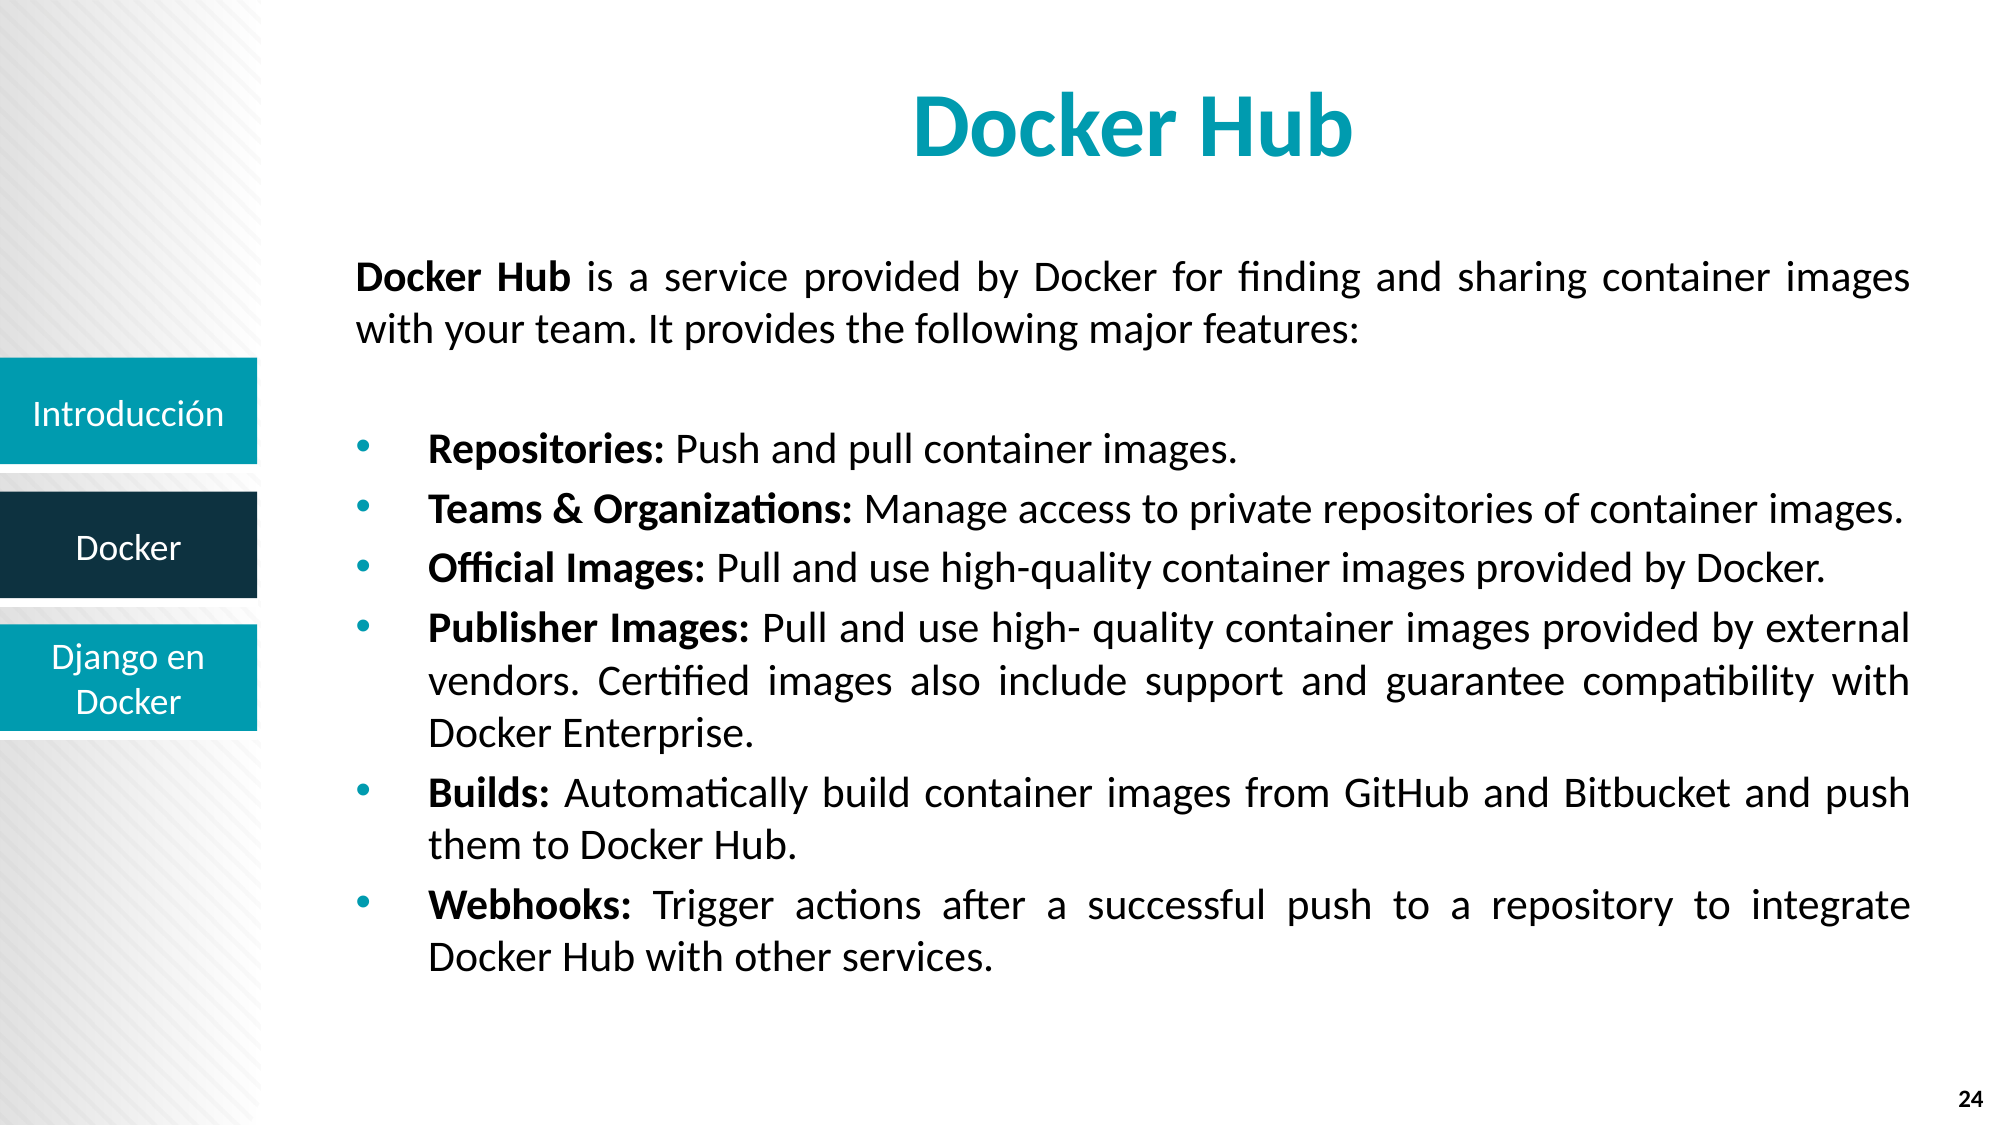

# Docker Hub
Docker Hub is a service provided by Docker for finding and sharing container images with your team. It provides the following major features:

Repositories: Push and pull container images.
Teams & Organizations: Manage access to private repositories of container images.
Official Images: Pull and use high-quality container images provided by Docker.
Publisher Images: Pull and use high- quality container images provided by external vendors. Certified images also include support and guarantee compatibility with Docker Enterprise.
Builds: Automatically build container images from GitHub and Bitbucket and push them to Docker Hub.
Webhooks: Trigger actions after a successful push to a repository to integrate Docker Hub with other services.
24